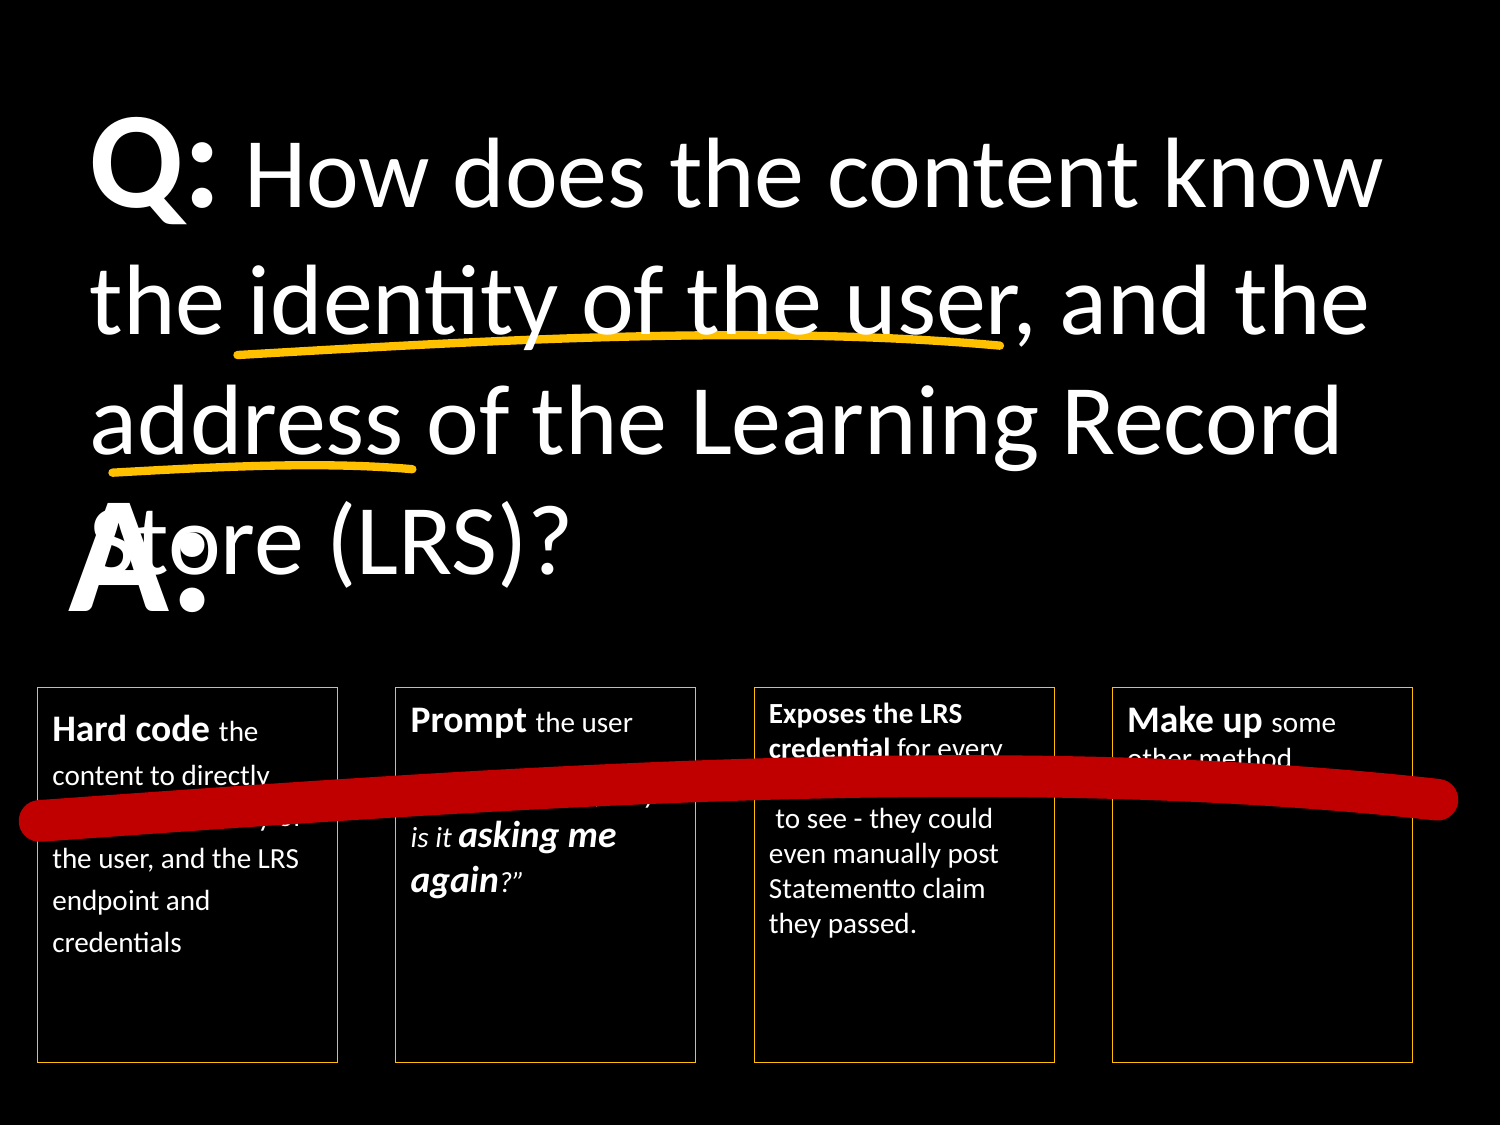

Q: How does the content know the identity of the user, and the address of the Learning Record Store (LRS)?

A:
Hard code the content to directly include an identity of the user, and the LRS endpoint and credentials
Prompt the user

“I just logged in, why is it asking me again?”

Exposes the LRS credential for every user
 to see - they could even manually post
Statementto claim they passed.

Make up some other method